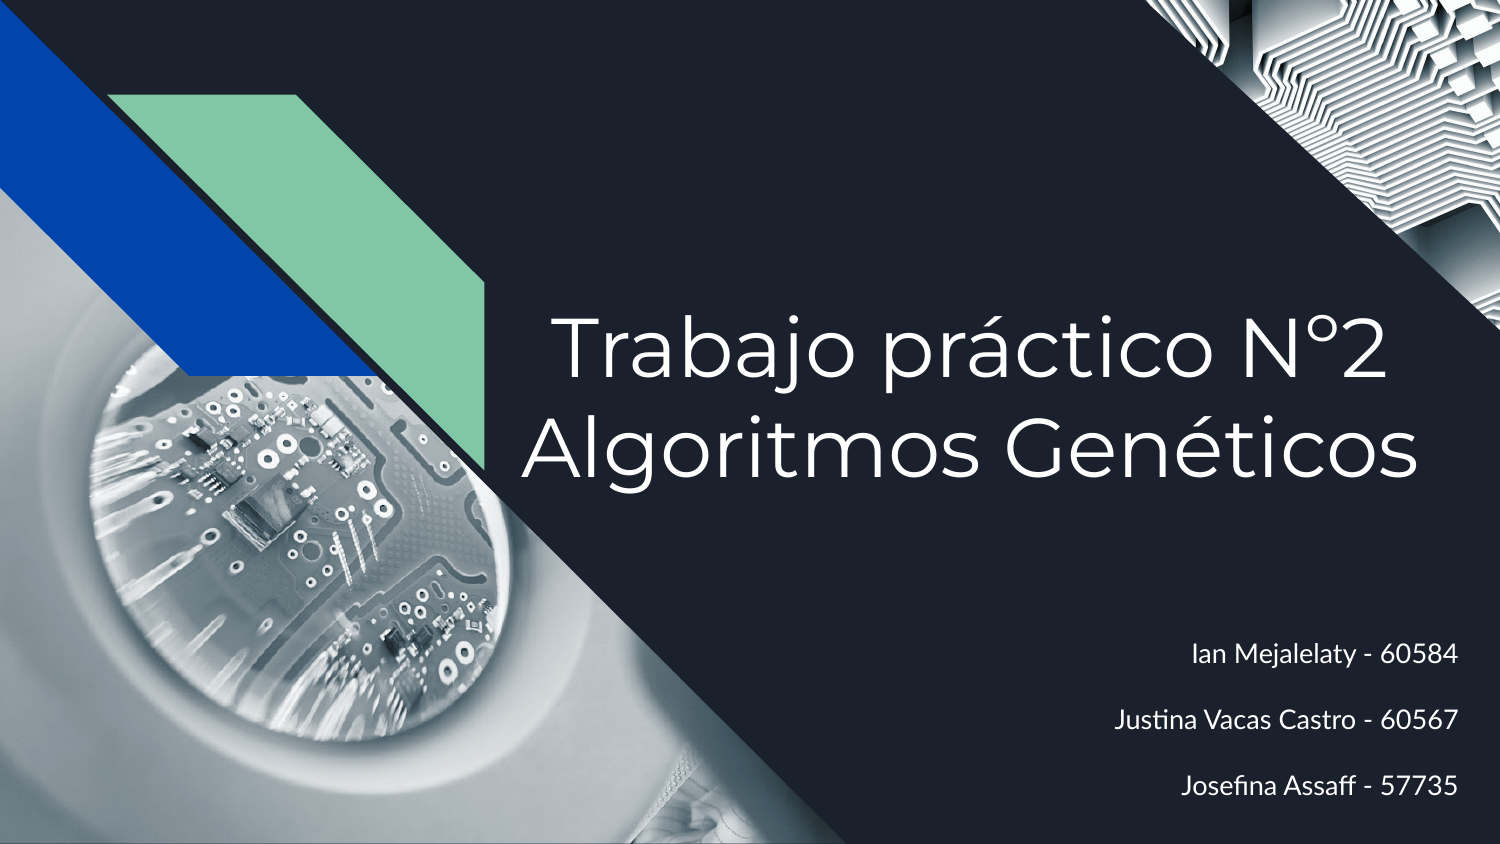

# Trabajo práctico Nº2
Algoritmos Genéticos
Ian Mejalelaty - 60584
Justina Vacas Castro - 60567
Josefina Assaff - 57735